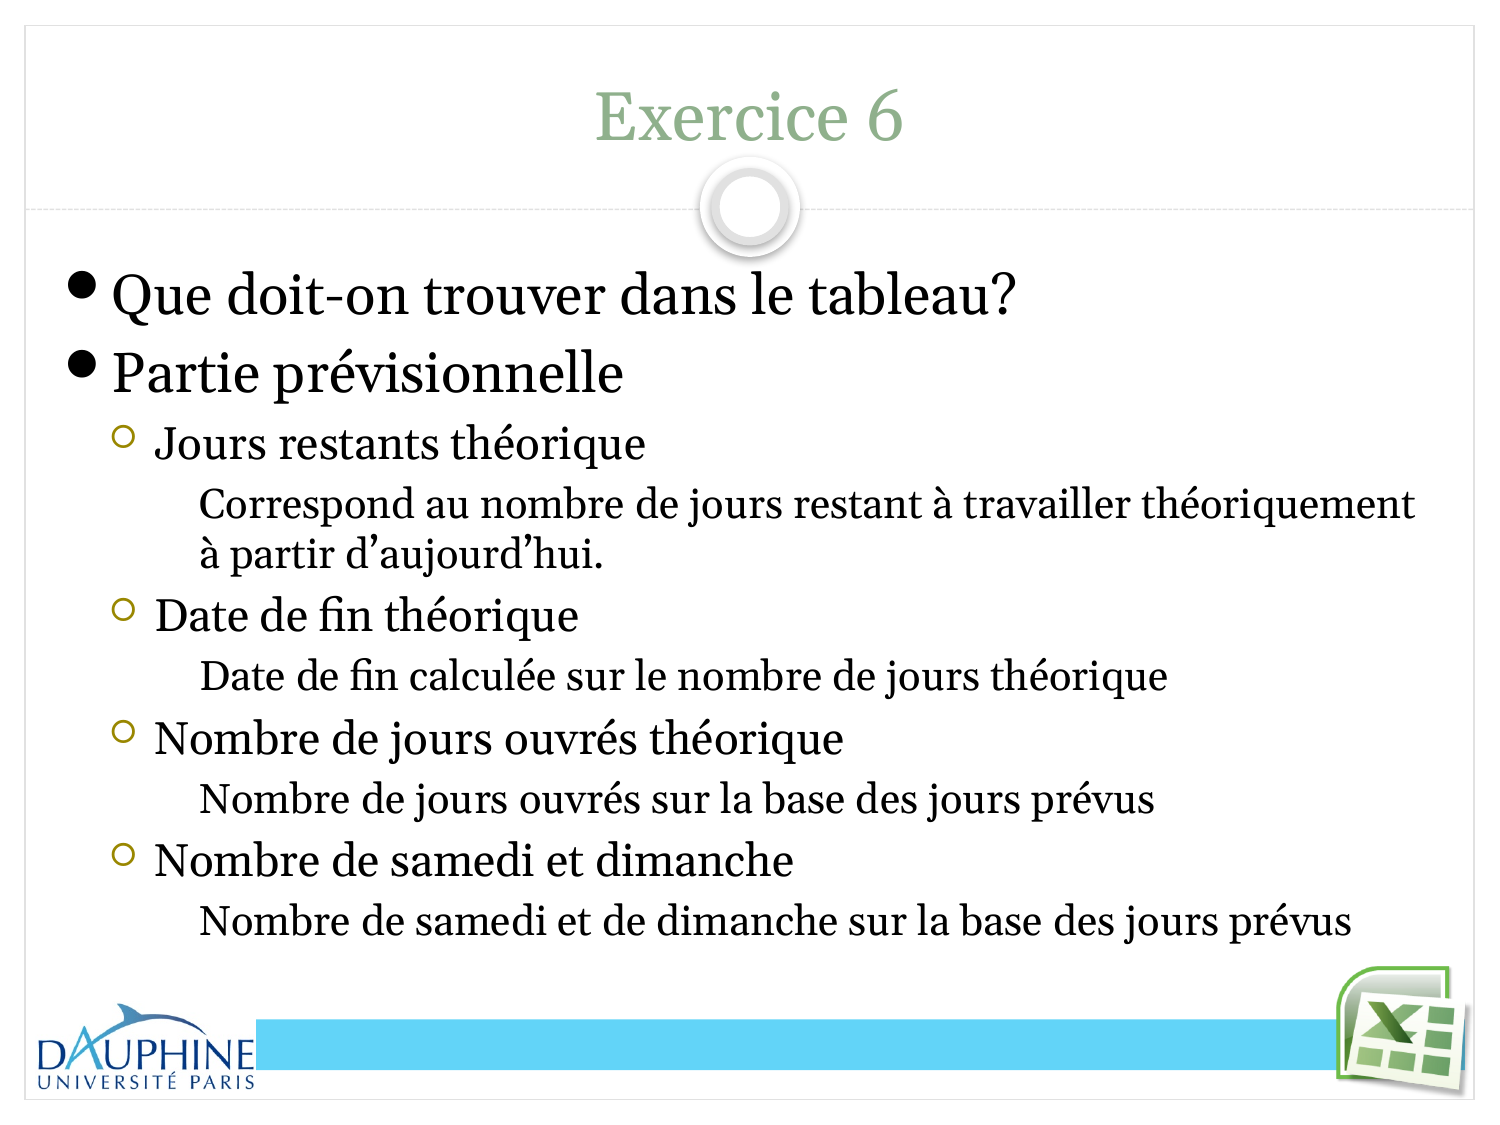

# Exercice 6
Que doit-on trouver dans le tableau?
Partie prévisionnelle
Jours restants théorique
Correspond au nombre de jours restant à travailler théoriquement à partir d’aujourd’hui.
Date de fin théorique
Date de fin calculée sur le nombre de jours théorique
Nombre de jours ouvrés théorique
Nombre de jours ouvrés sur la base des jours prévus
Nombre de samedi et dimanche
Nombre de samedi et de dimanche sur la base des jours prévus